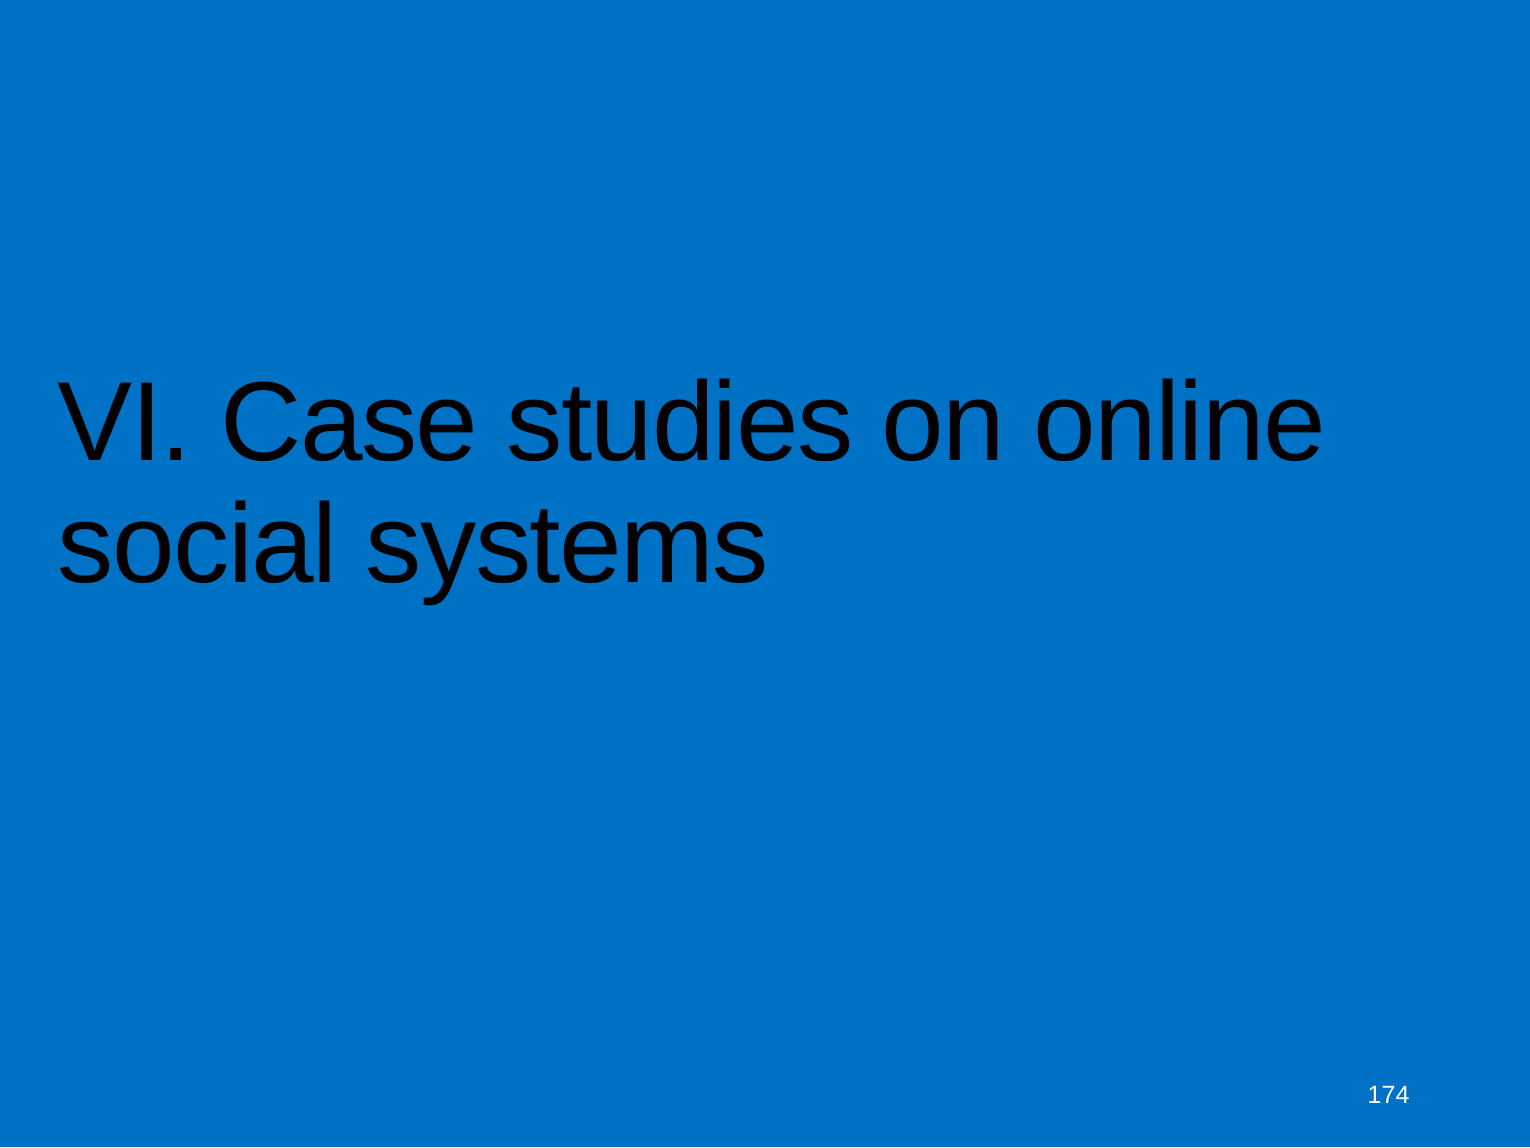

# VI. Case studies on online social systems
174